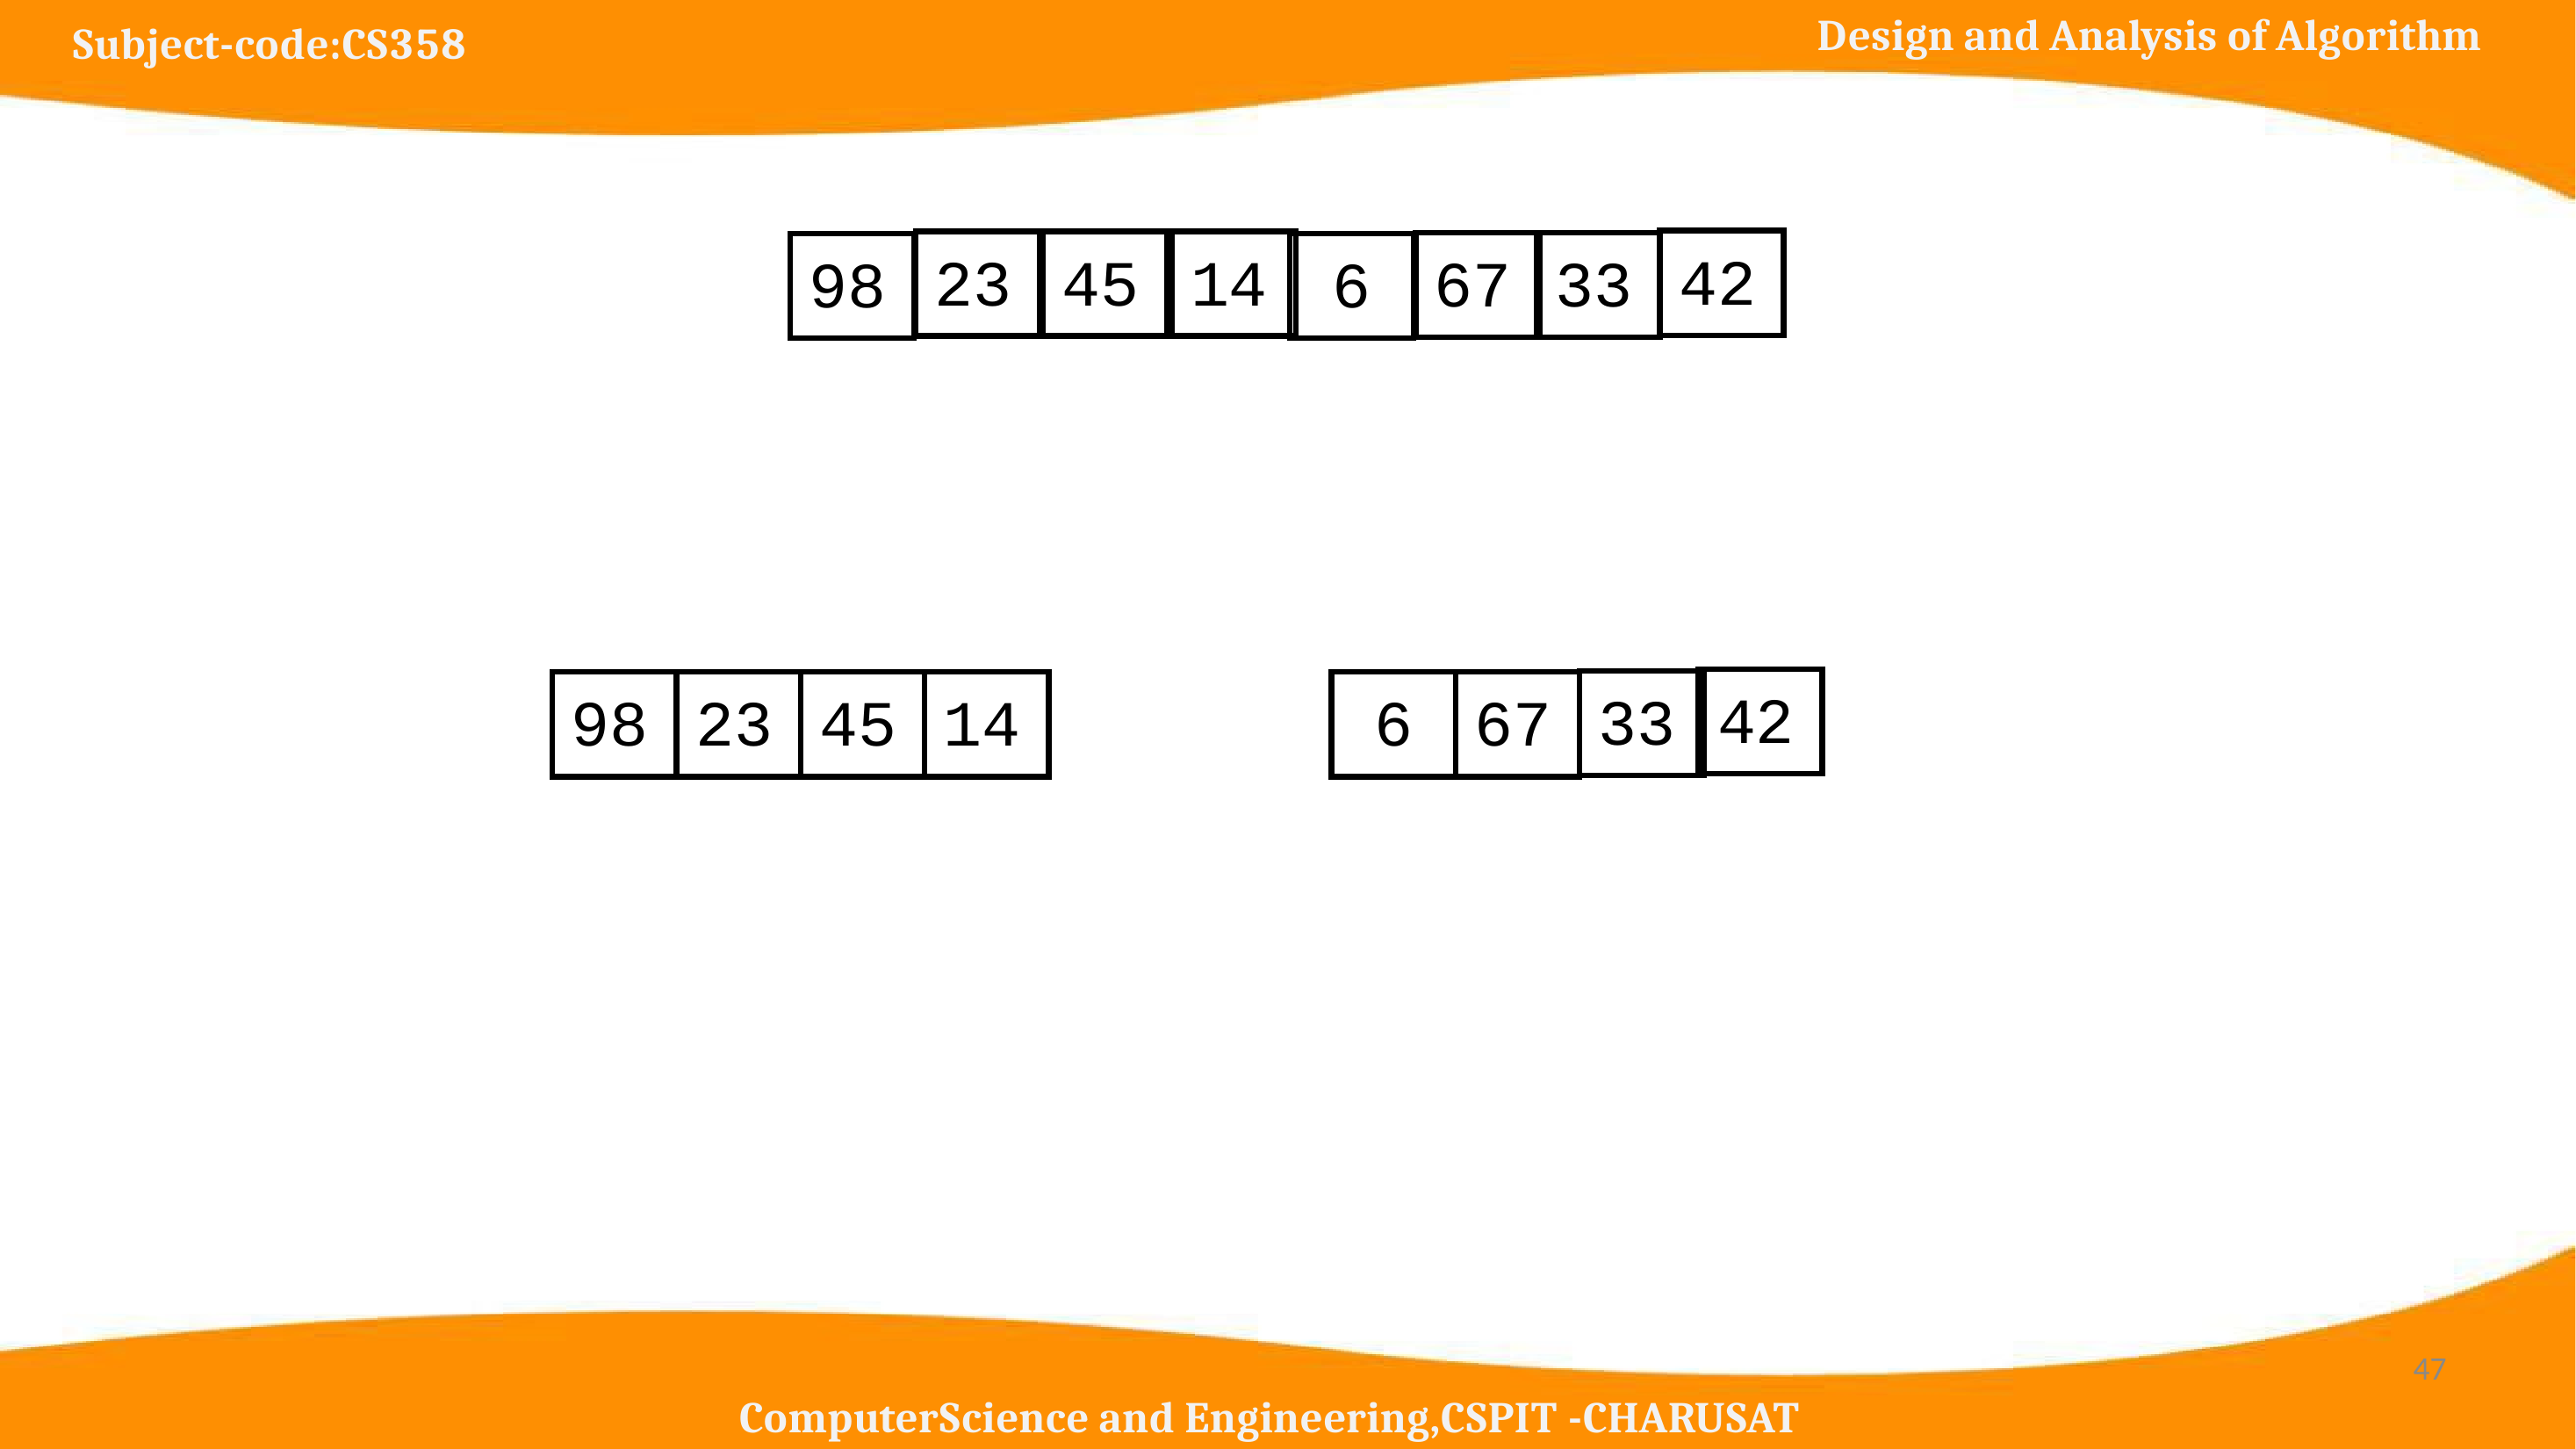

42
23
45
14
67
33
98
6
42
33
98
23
45
14
6
67
47